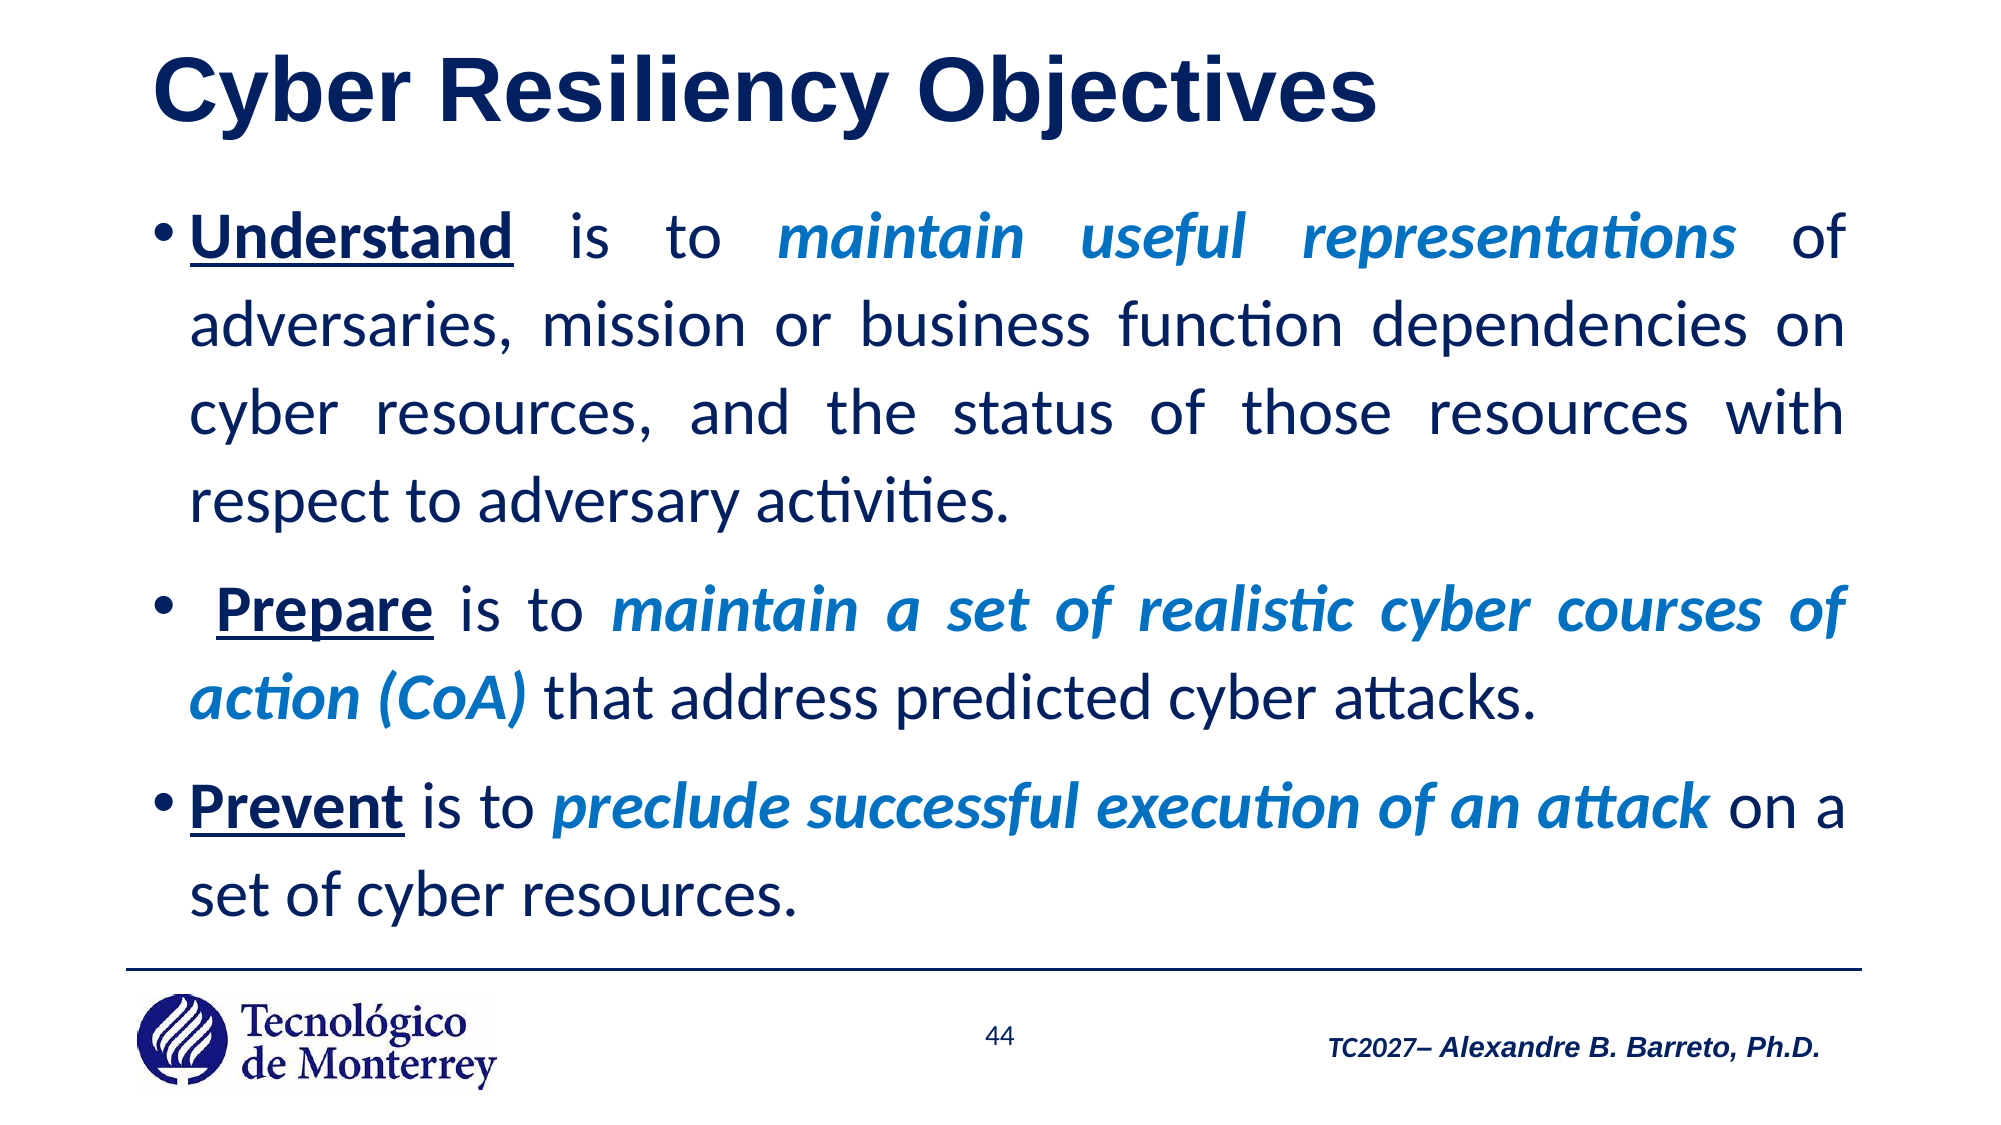

# Cyber Resiliency Objectives
Understand is to maintain useful representations of adversaries, mission or business function dependencies on cyber resources, and the status of those resources with respect to adversary activities.
 Prepare is to maintain a set of realistic cyber courses of action (CoA) that address predicted cyber attacks.
Prevent is to preclude successful execution of an attack on a set of cyber resources.